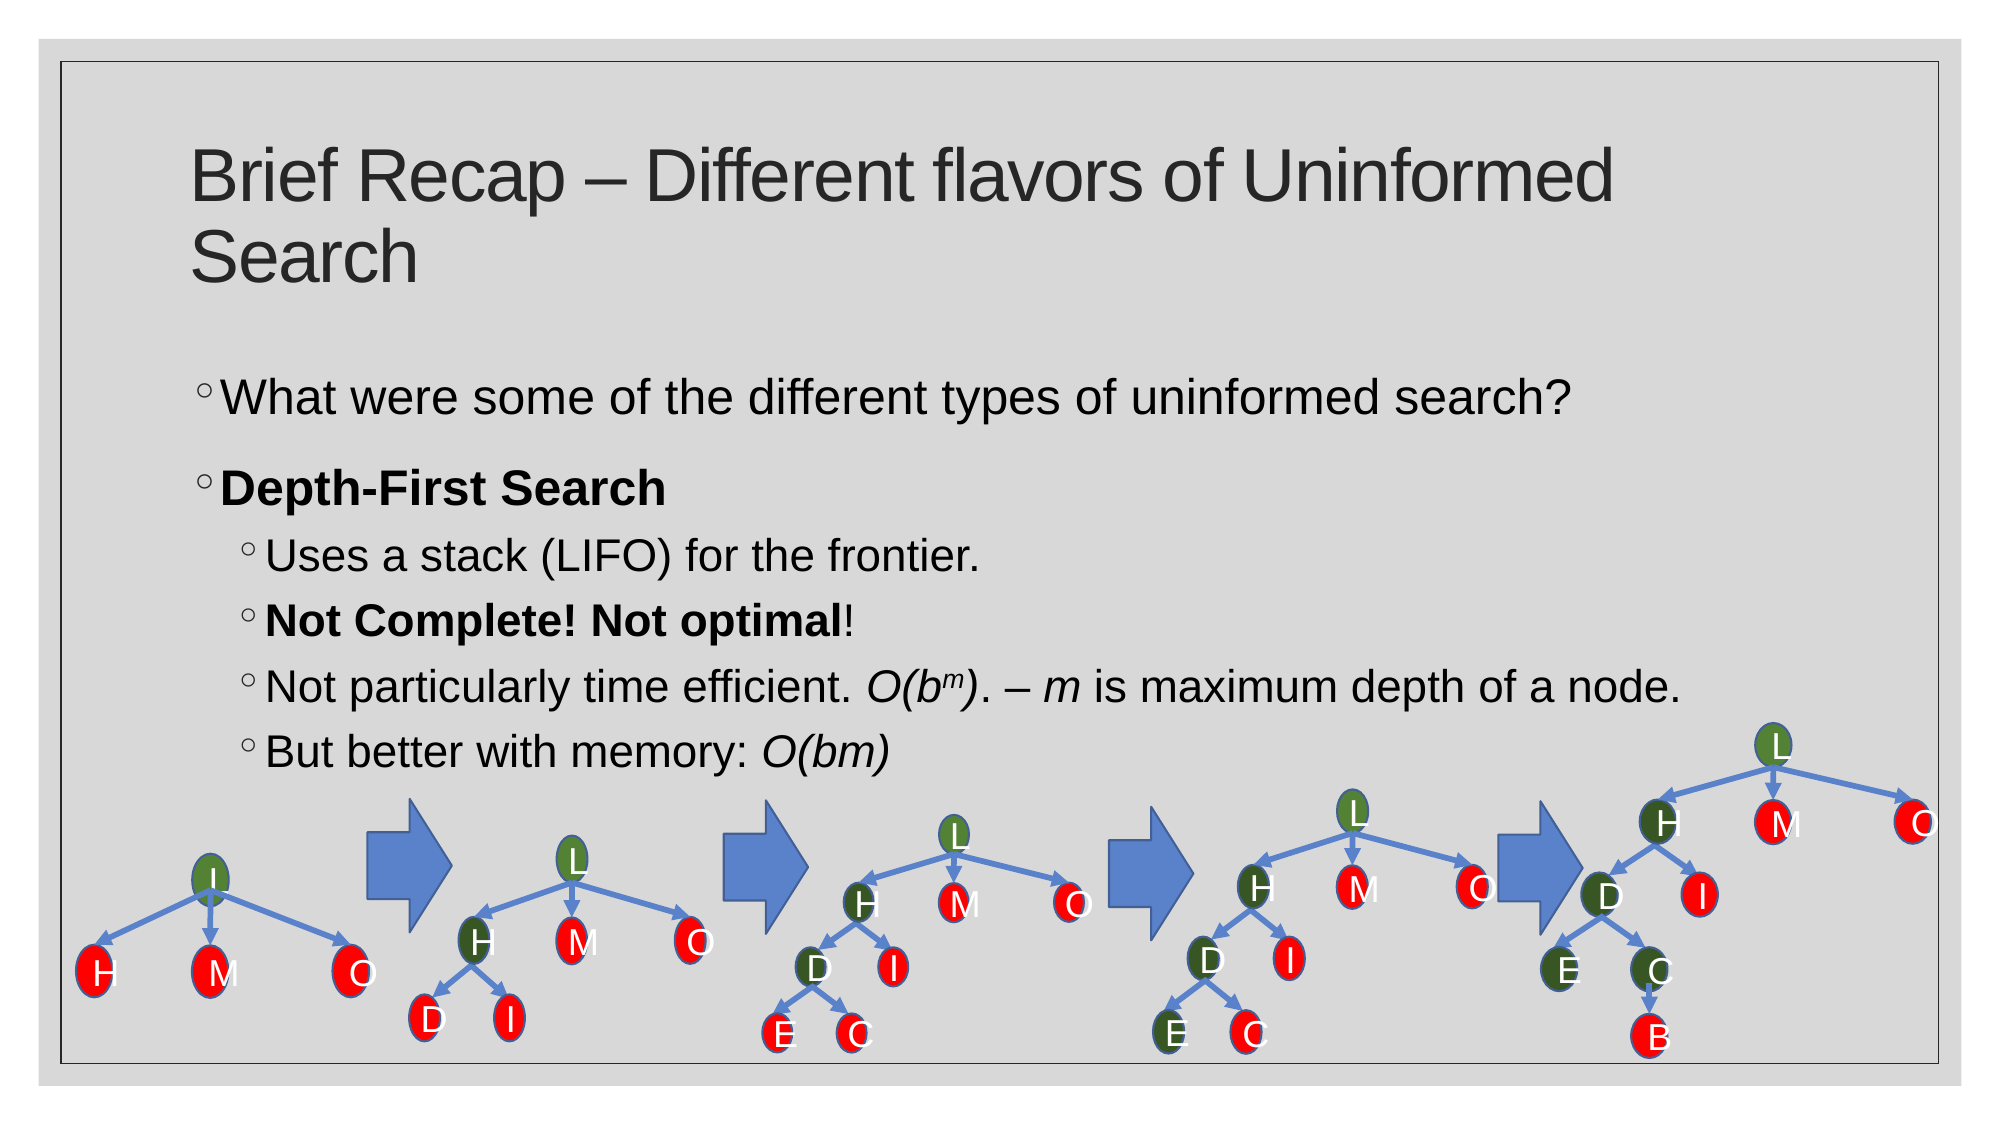

# Brief Recap – Different flavors of Uninformed Search
What were some of the different types of uninformed search?
Depth-First Search
Uses a stack (LIFO) for the frontier.
Not Complete! Not optimal!
Not particularly time efficient. O(bm). – m is maximum depth of a node.
But better with memory: O(bm)

L
H
O
M
D
I
E
C
B
L
H
O
M
D
I
E
C
L
H
O
M
D
I
E
C

L
H
O
M
D
I
L
H
O
M